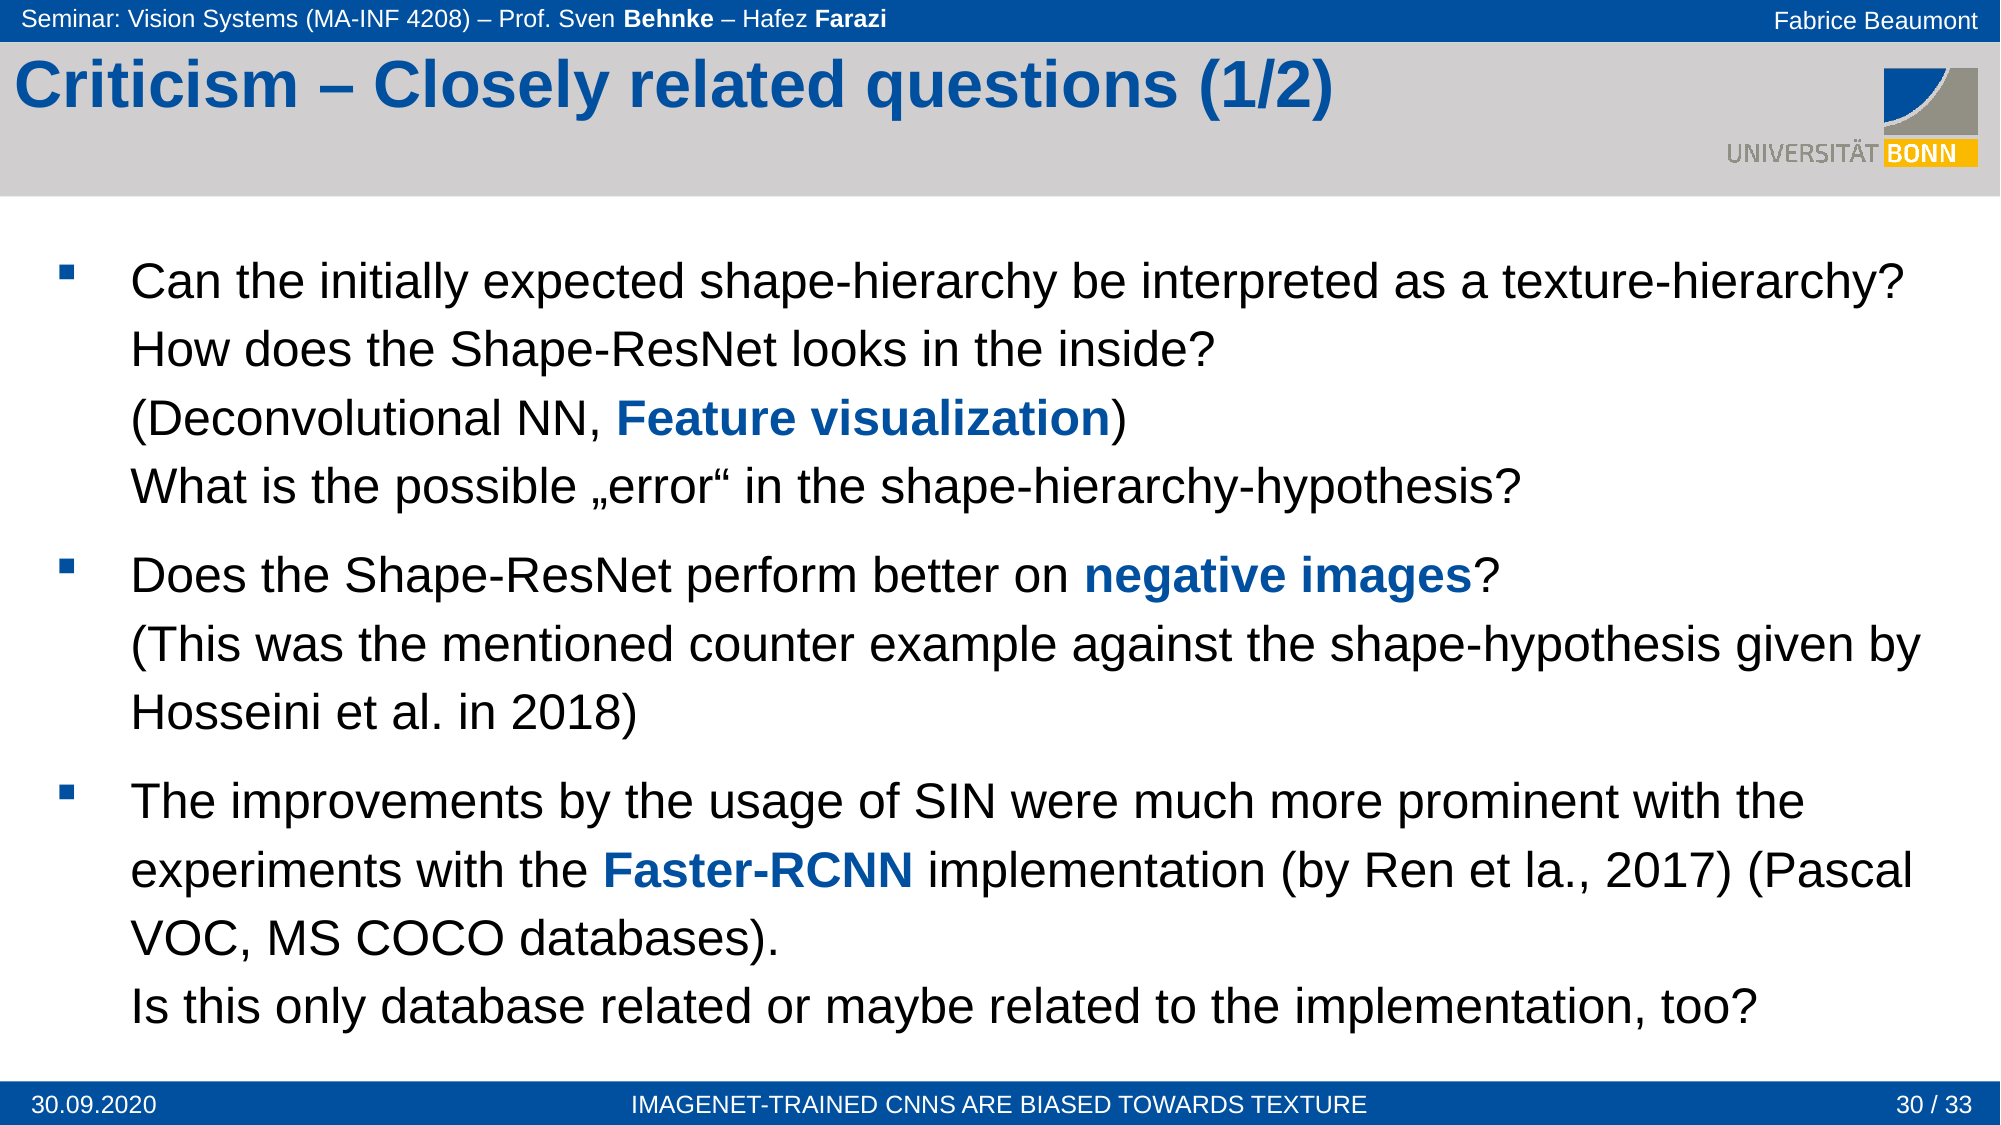

Criticism – Closely related questions (1/2)
Can the initially expected shape-hierarchy be interpreted as a texture-hierarchy?
How does the Shape-ResNet looks in the inside?
(Deconvolutional NN, Feature visualization)
What is the possible „error“ in the shape-hierarchy-hypothesis?
Does the Shape-ResNet perform better on negative images?
(This was the mentioned counter example against the shape-hypothesis given by Hosseini et al. in 2018)
The improvements by the usage of SIN were much more prominent with the experiments with the Faster-RCNN implementation (by Ren et la., 2017) (Pascal VOC, MS COCO databases).
Is this only database related or maybe related to the implementation, too?

30 / 33